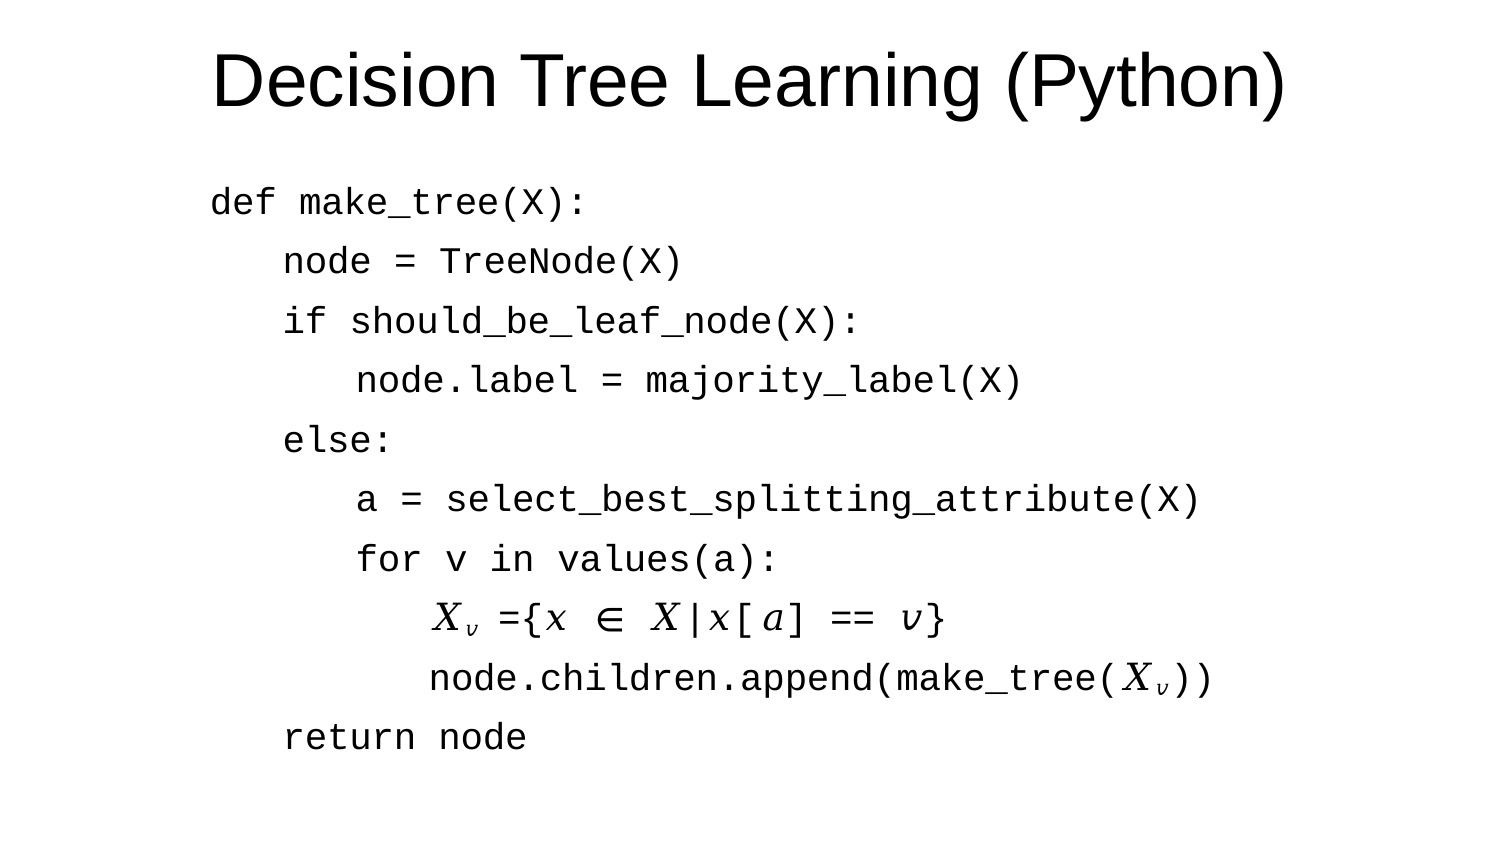

Decision Tree Learning (Python)
| def make\_tree(X): |
| --- |
| node = TreeNode(X) |
| if should\_be\_leaf\_node(X): |
| node.label = majority\_label(X) |
| else: |
| a = select\_best\_splitting\_attribute(X) |
| for v in values(a): |
| 𝑋𝑣 ={𝑥 ∈ 𝑋|𝑥[𝑎] == 𝑣} |
| node.children.append(make\_tree(𝑋𝑣)) |
| return node |